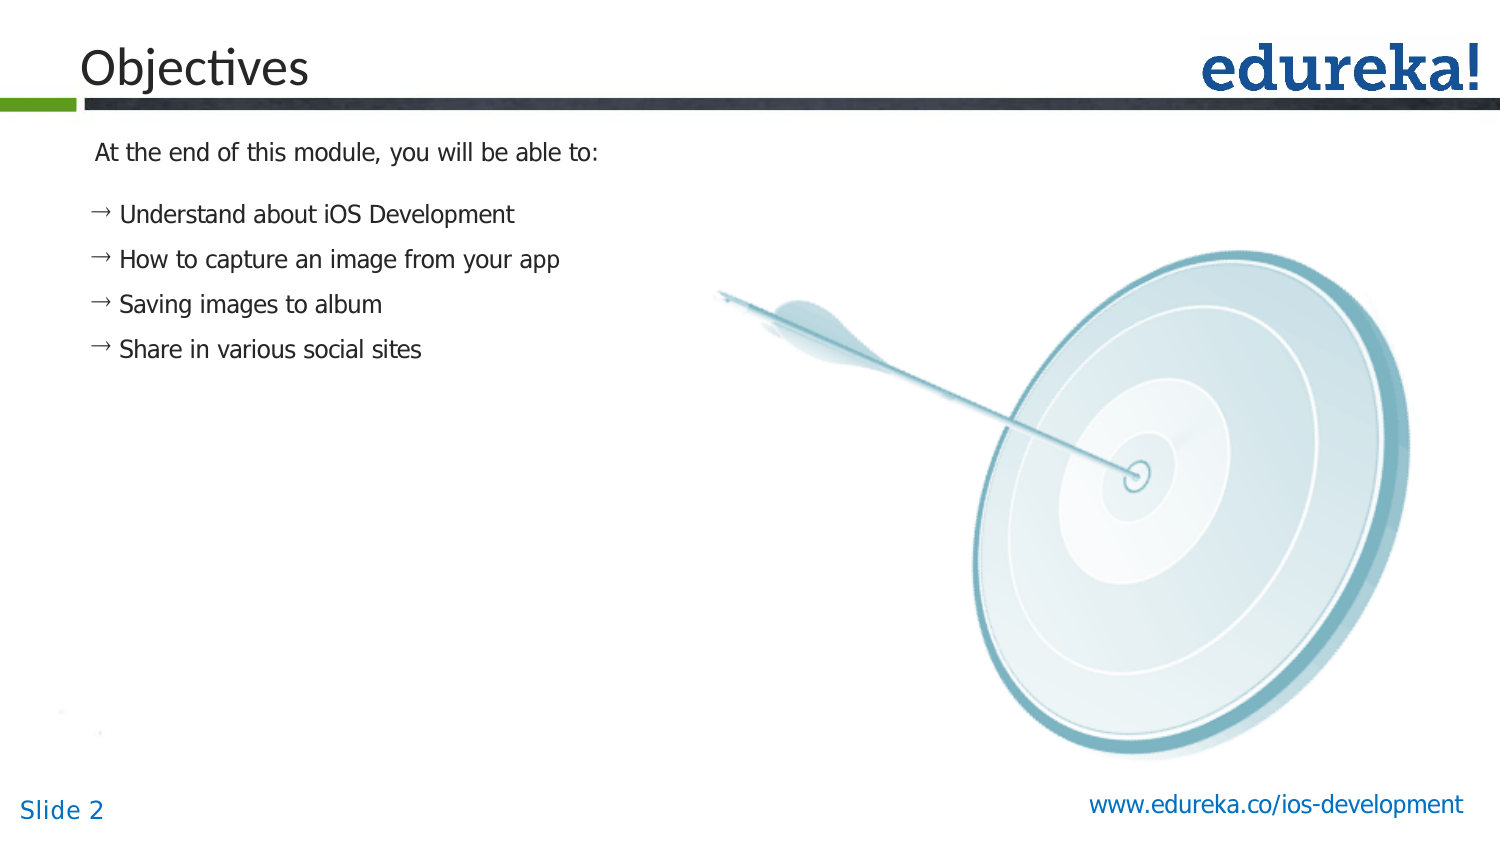

Objectives
At the end of this module, you will be able to:
Understand about iOS Development
How to capture an image from your app
Saving images to album
Share in various social sites